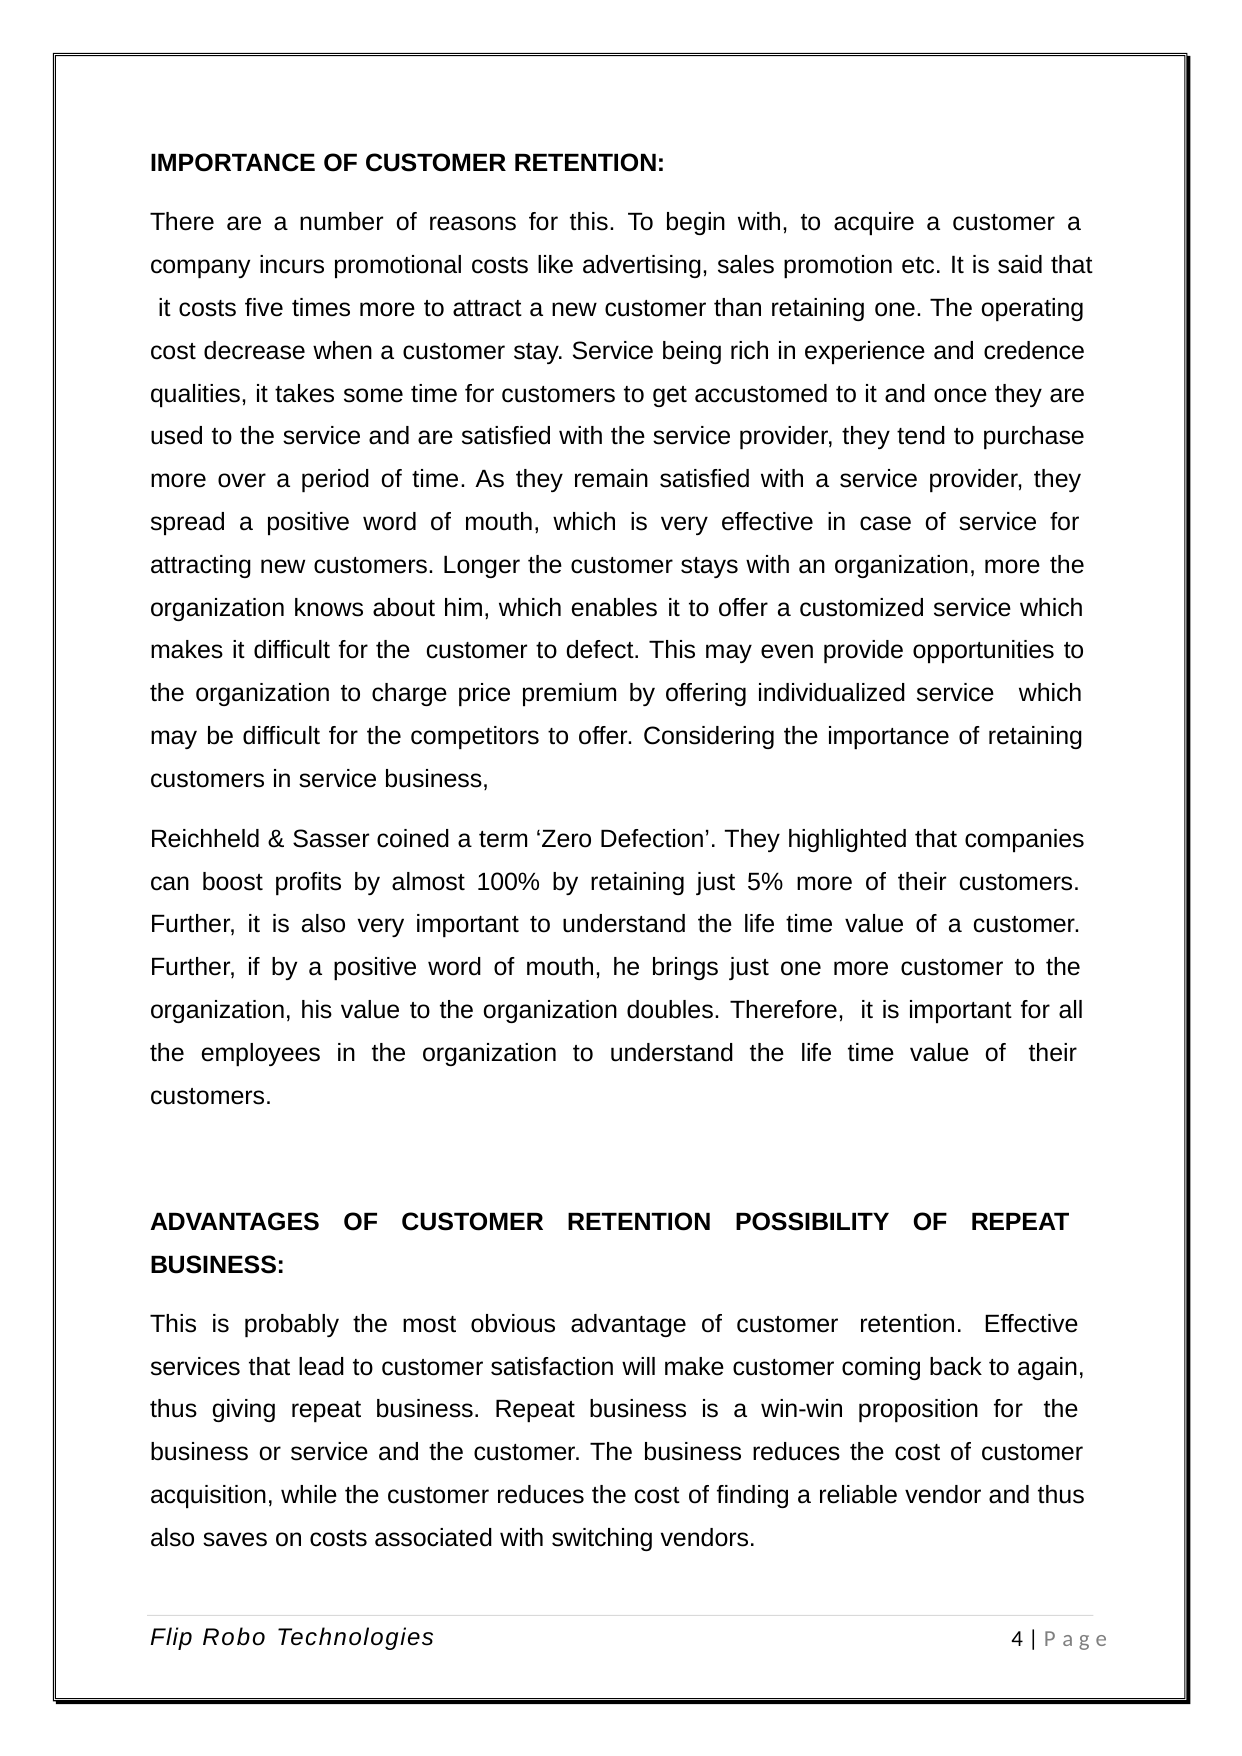

IMPORTANCE OF CUSTOMER RETENTION:
There are a number of reasons for this. To begin with, to acquire a customer a  company incurs promotional costs like advertising, sales promotion etc. It is said that  it costs five times more to attract a new customer than retaining one. The operating  cost decrease when a customer stay. Service being rich in experience and credence  qualities, it takes some time for customers to get accustomed to it and once they are  used to the service and are satisfied with the service provider, they tend to purchase  more over a period of time. As they remain satisfied with a service provider, they  spread a positive word of mouth, which is very effective in case of service for  attracting new customers. Longer the customer stays with an organization, more the  organization knows about him, which enables it to offer a customized service which  makes it difficult for the customer to defect. This may even provide opportunities to  the organization to charge price premium by offering individualized service which  may be difficult for the competitors to offer. Considering the importance of retaining  customers in service business,
Reichheld & Sasser coined a term ‘Zero Defection’. They highlighted that companies  can boost profits by almost 100% by retaining just 5% more of their customers.  Further, it is also very important to understand the life time value of a customer.  Further, if by a positive word of mouth, he brings just one more customer to the  organization, his value to the organization doubles. Therefore, it is important for all  the employees in the organization to understand the life time value of their  customers.
ADVANTAGES OF CUSTOMER RETENTION POSSIBILITY OF REPEAT  BUSINESS:
This is probably the most obvious advantage of customer retention. Effective  services that lead to customer satisfaction will make customer coming back to again,  thus giving repeat business. Repeat business is a win-win proposition for the  business or service and the customer. The business reduces the cost of customer  acquisition, while the customer reduces the cost of finding a reliable vendor and thus  also saves on costs associated with switching vendors.

Flip Robo Technologies
4 | P a g e